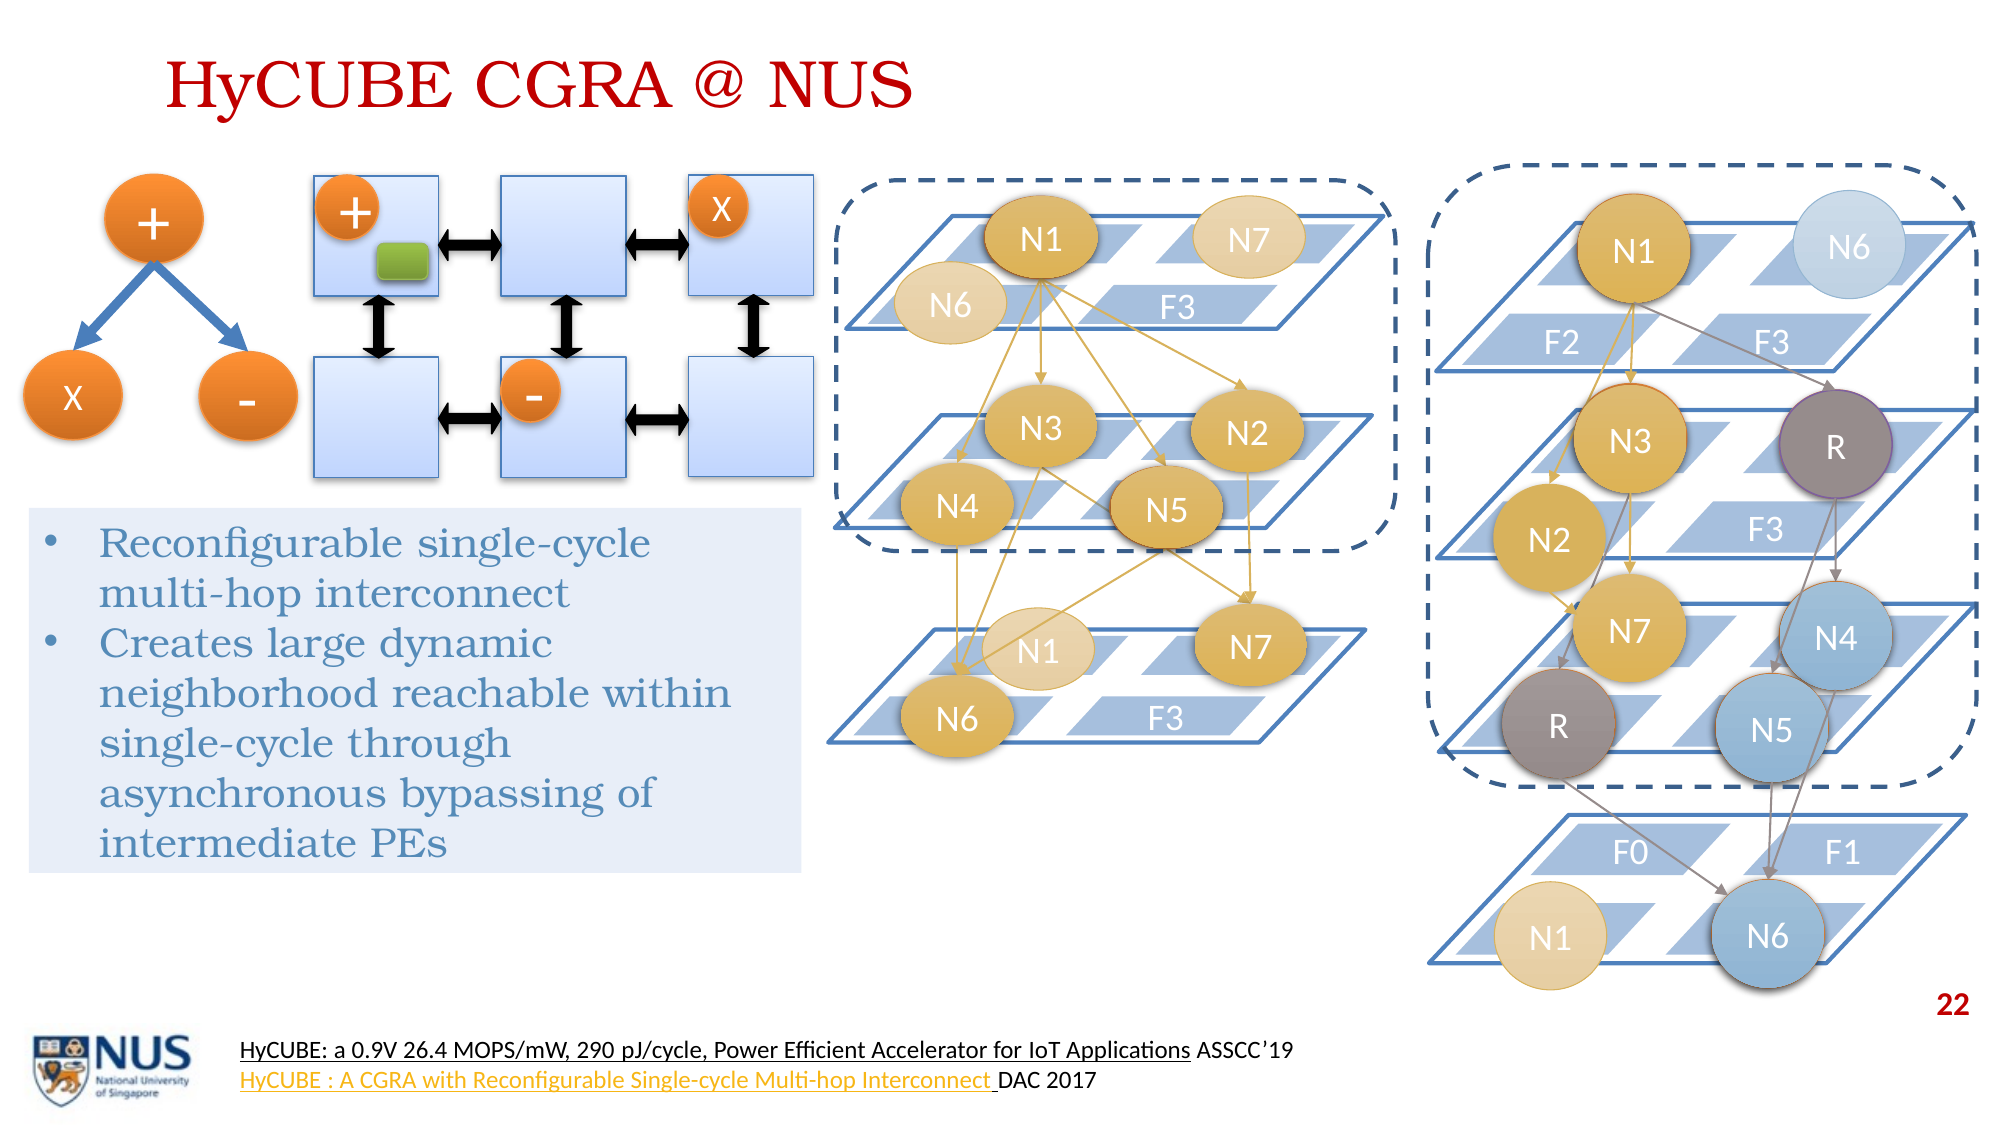

# HyCUBE CGRA @ NUS

+

+
X

N1
N7
N1

F0
F1
N6
F2
F3
N3
N2

F0
F1
N4
N5
N5
F2
F3
N7
N1

F0
F1
N6
F2
F3
N6
N1
N1

F0
F1

F2
F3
X
-
-
N3
N3
R
R

F0
F1
N2
F2
F3
Reconfigurable single-cycle multi-hop interconnect
Creates large dynamic neighborhood reachable within single-cycle through asynchronous bypassing of intermediate PEs
N7
N4
N4

F0
F1
R
R
N5
N5
F2
F3

F0
F1
N6
N6
N1
F2
F3
22
HyCUBE: a 0.9V 26.4 MOPS/mW, 290 pJ/cycle, Power Efficient Accelerator for IoT Applications ASSCC’19
HyCUBE : A CGRA with Reconfigurable Single-cycle Multi-hop Interconnect DAC 2017
Conventional CGRA
22